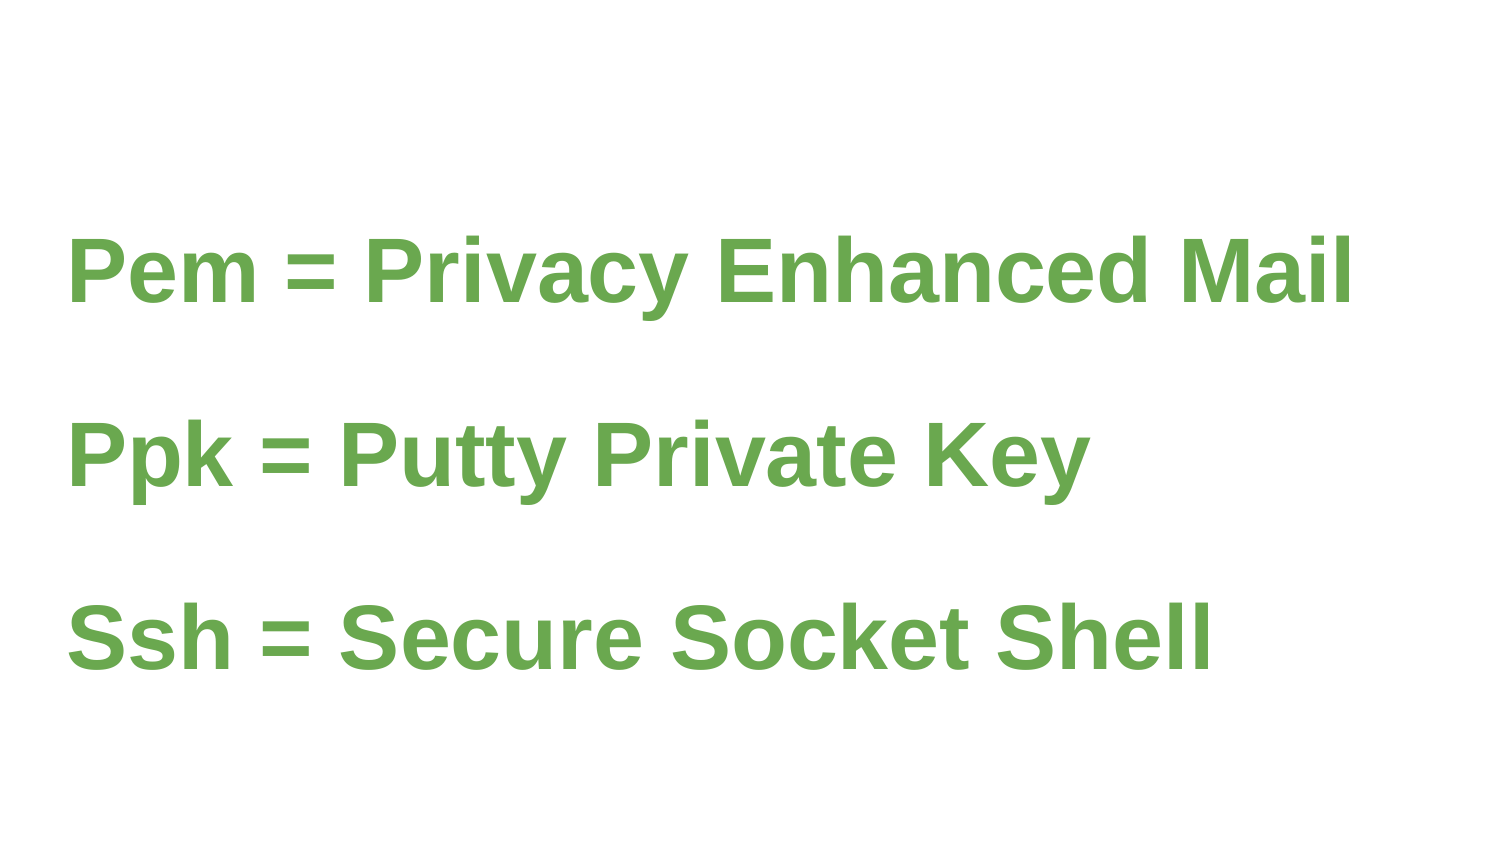

# Pem = Privacy Enhanced Mail
Ppk = Putty Private Key
Ssh = Secure Socket Shell